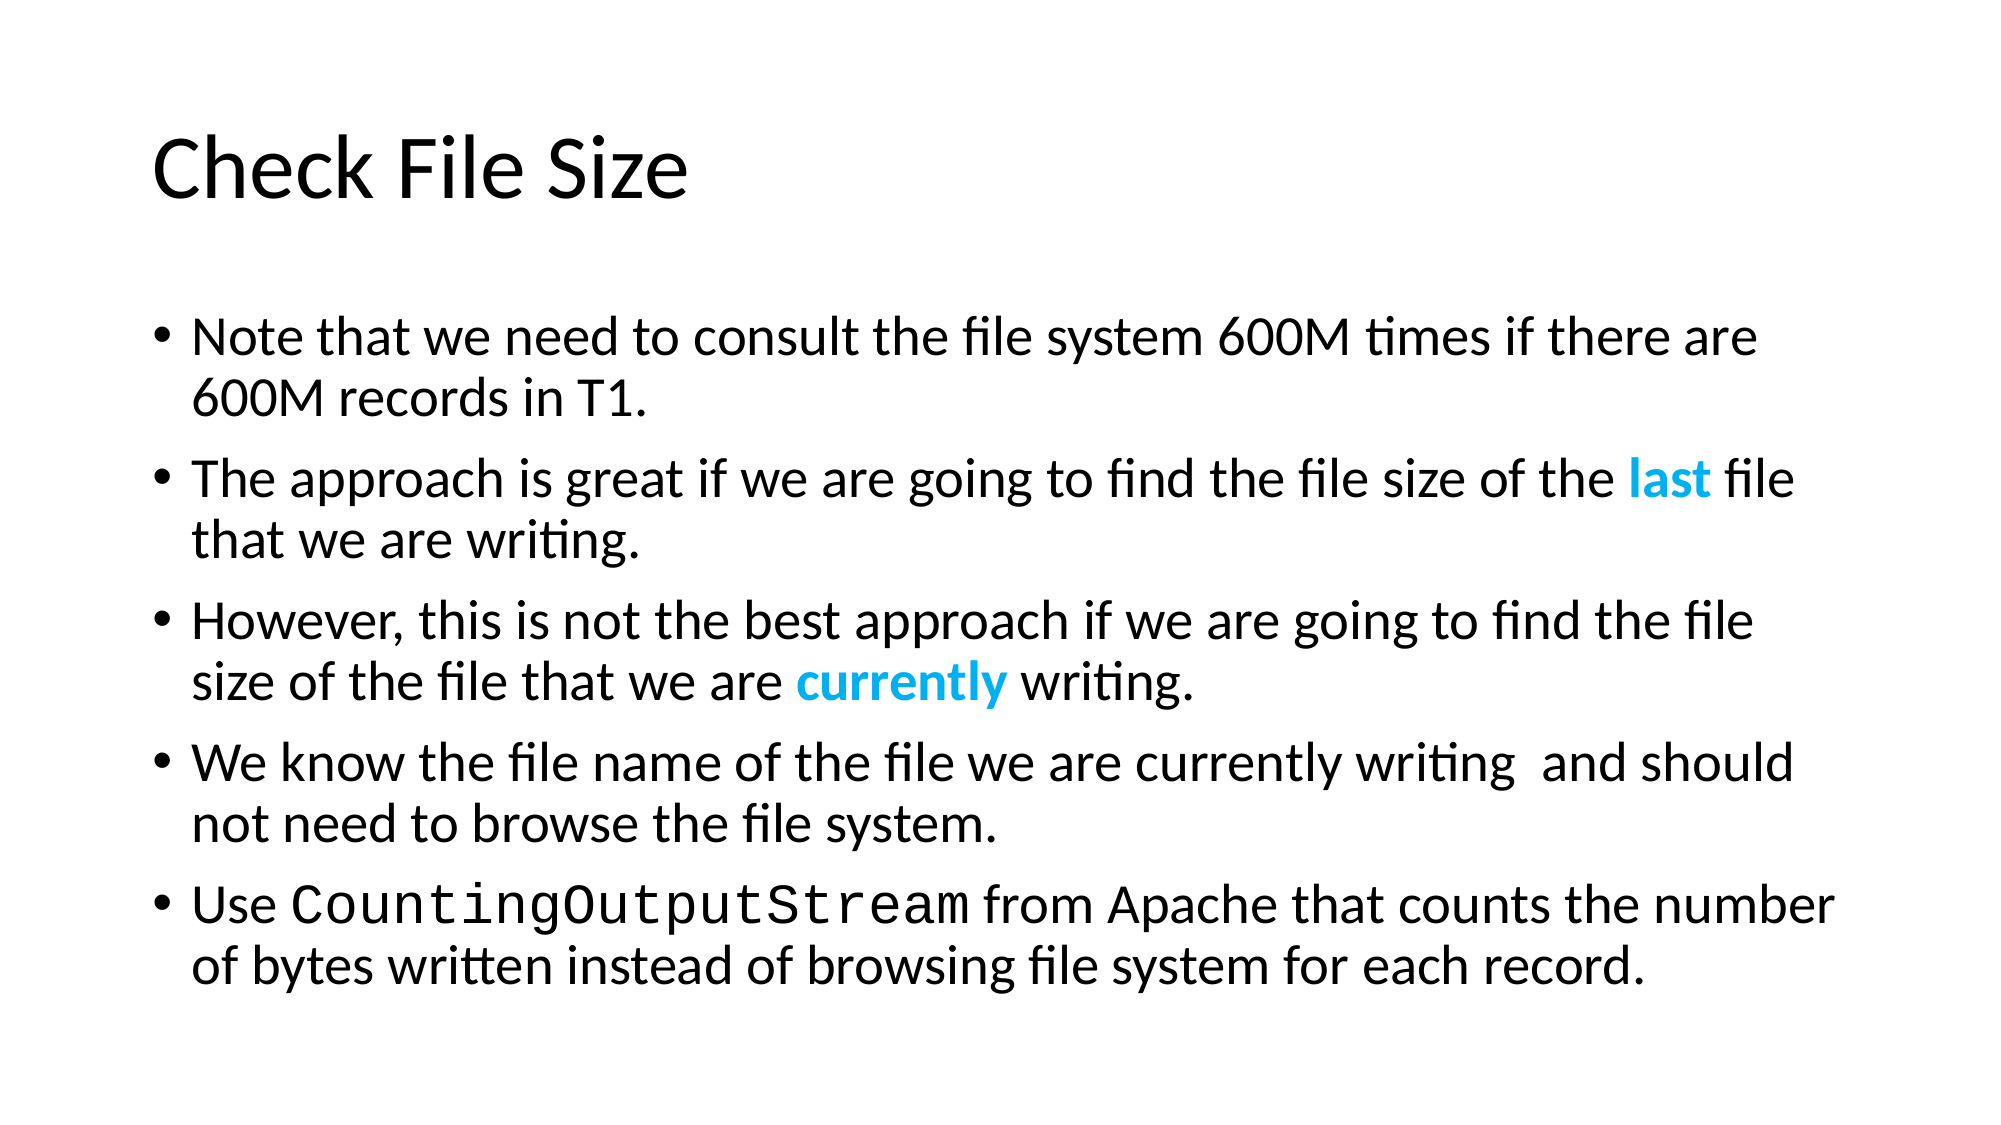

# Check File Size
Note that we need to consult the file system 600M times if there are 600M records in T1.
The approach is great if we are going to find the file size of the last file that we are writing.
However, this is not the best approach if we are going to find the file size of the file that we are currently writing.
We know the file name of the file we are currently writing  and should not need to browse the file system.
Use CountingOutputStream from Apache that counts the number of bytes written instead of browsing file system for each record.